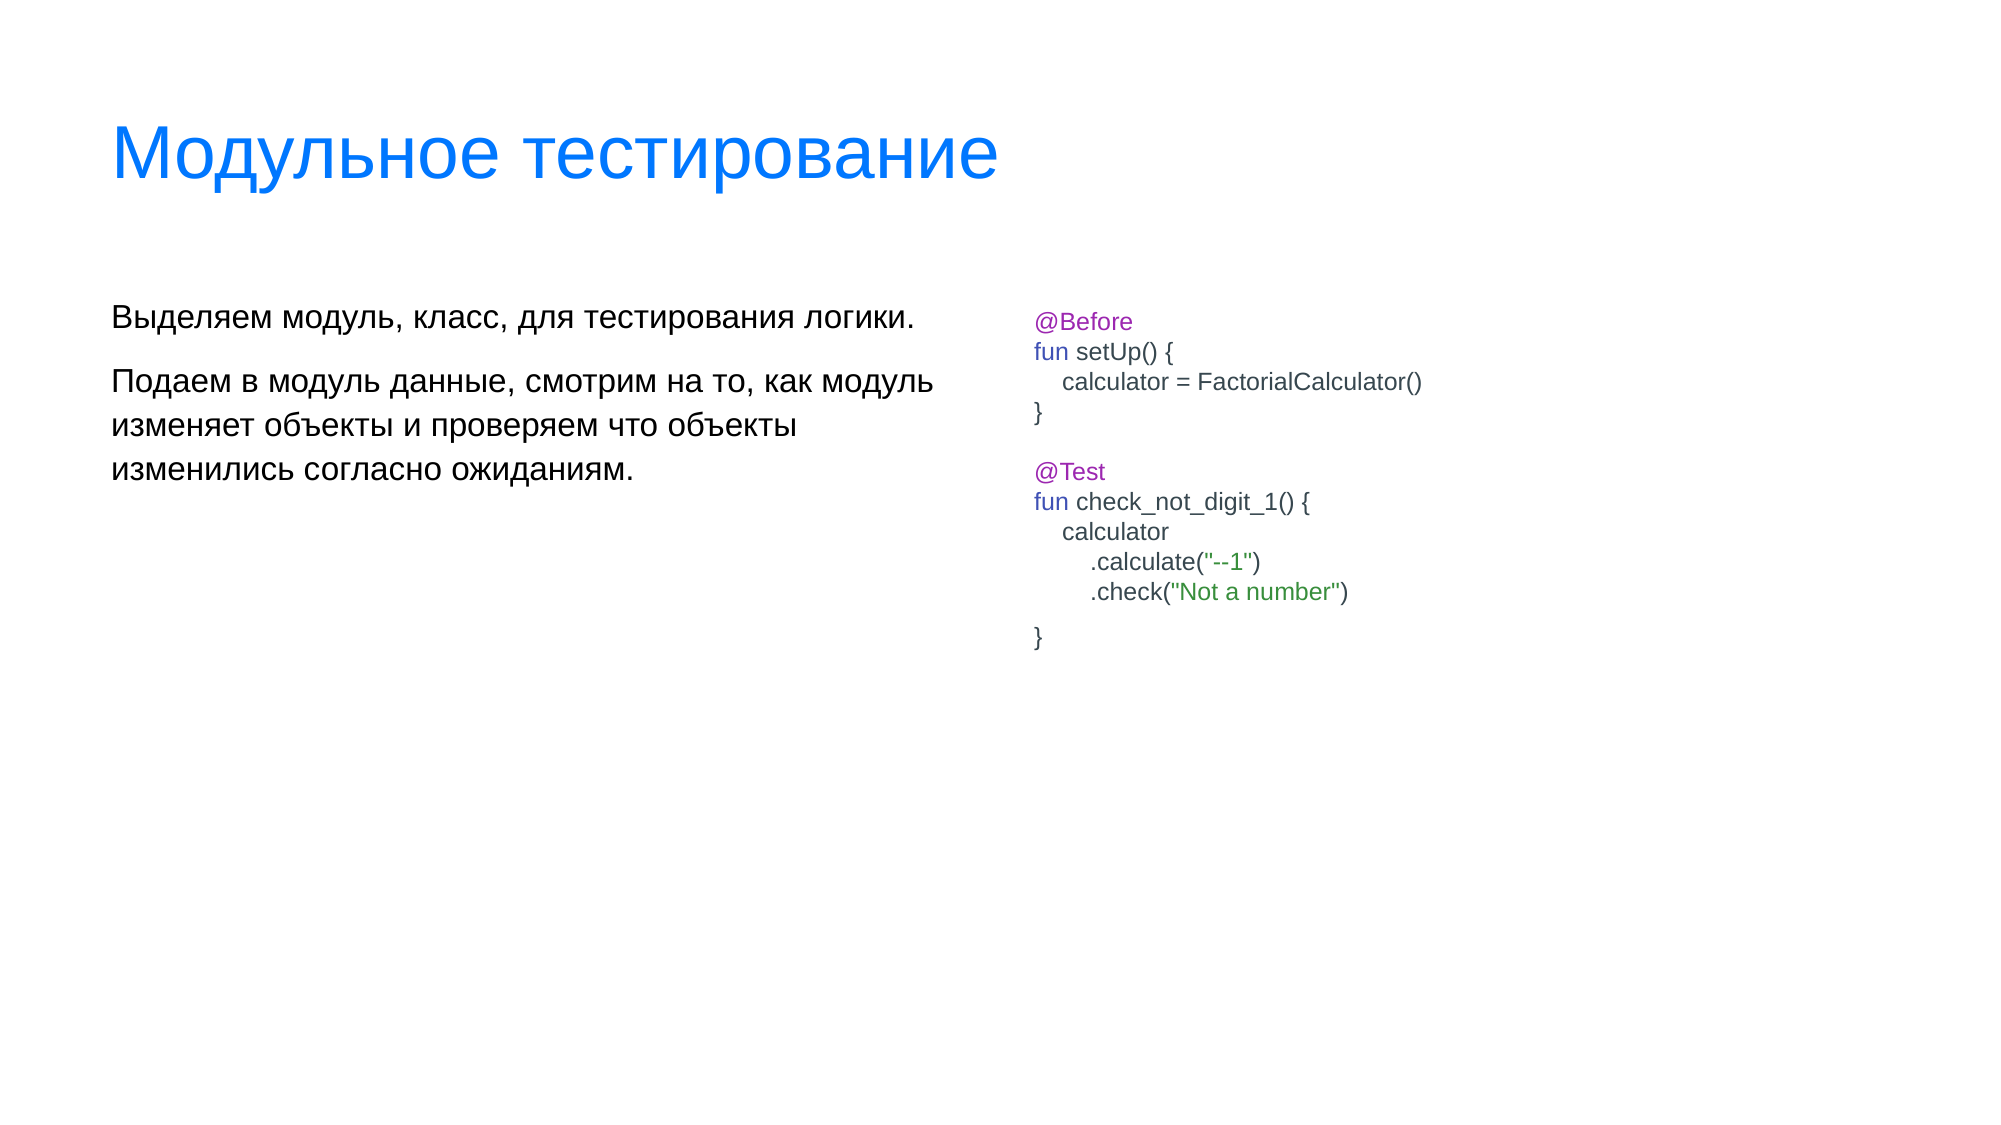

# Модульное тестирование
Выделяем модуль, класс, для тестирования логики.
Подаем в модуль данные, смотрим на то, как модуль изменяет объекты и проверяем что объекты изменились согласно ожиданиям.
@Before
fun setUp() {
    calculator = FactorialCalculator()
}

@Test
fun check_not_digit_1() {
    calculator
        .calculate("--1")
        .check("Not a number")
}